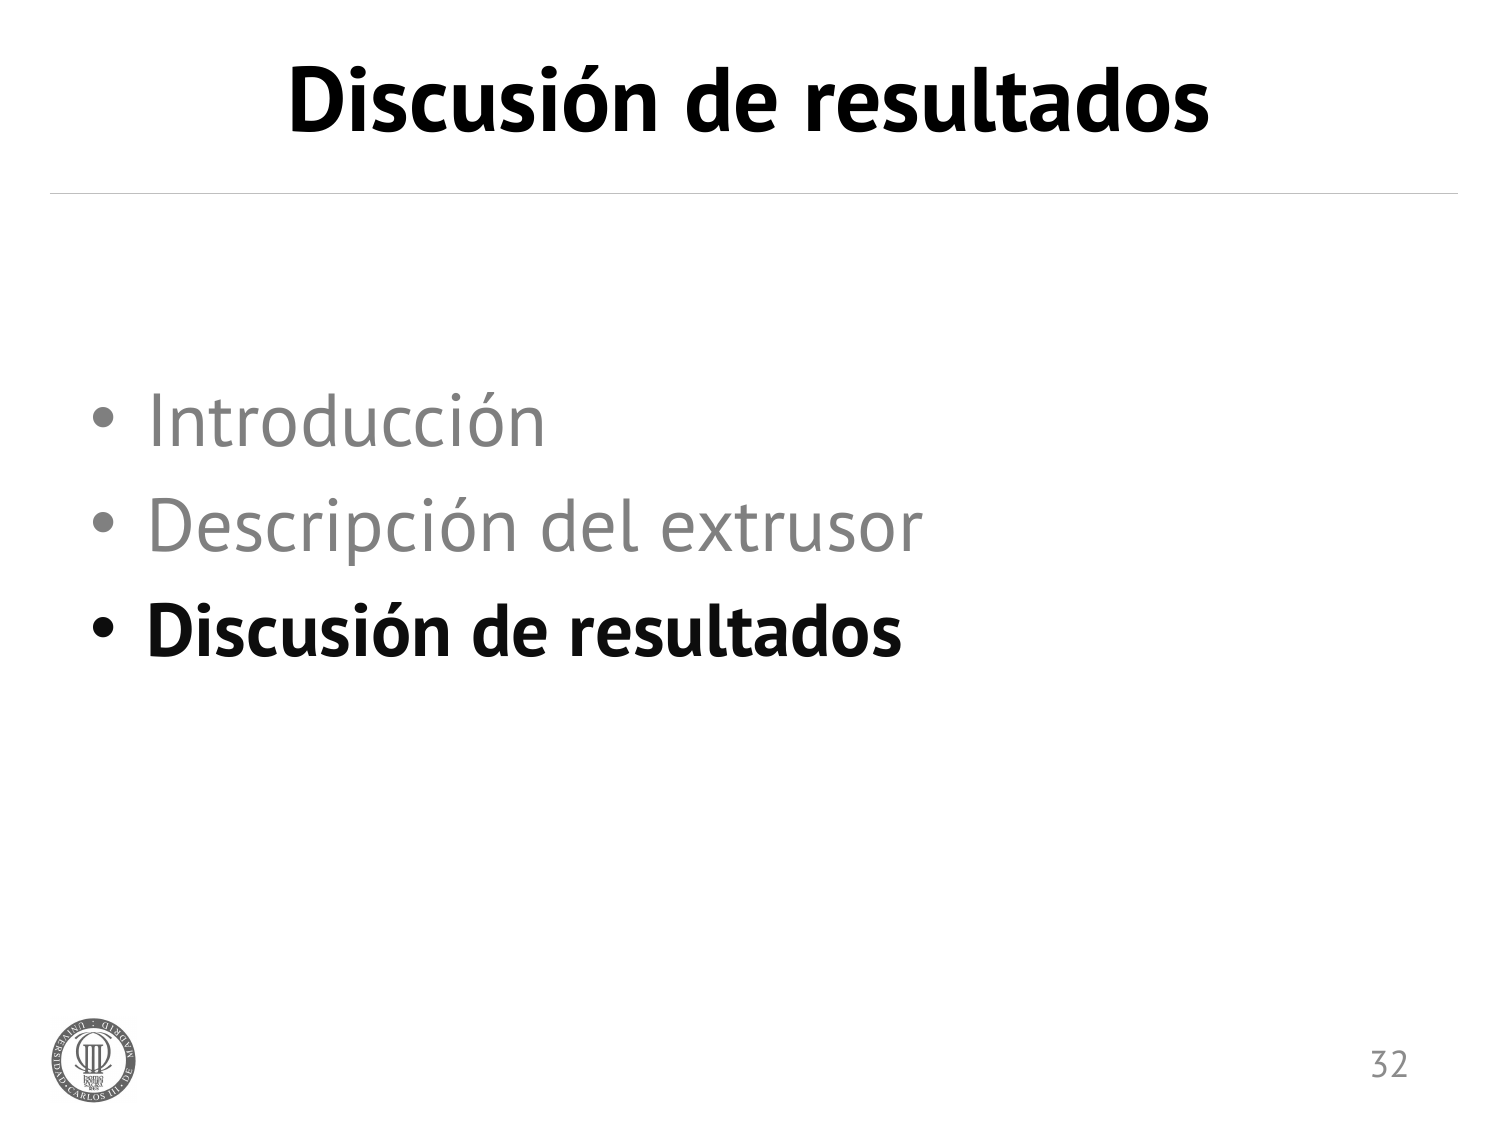

# Discusión de resultados
Introducción
Descripción del extrusor
Discusión de resultados
32